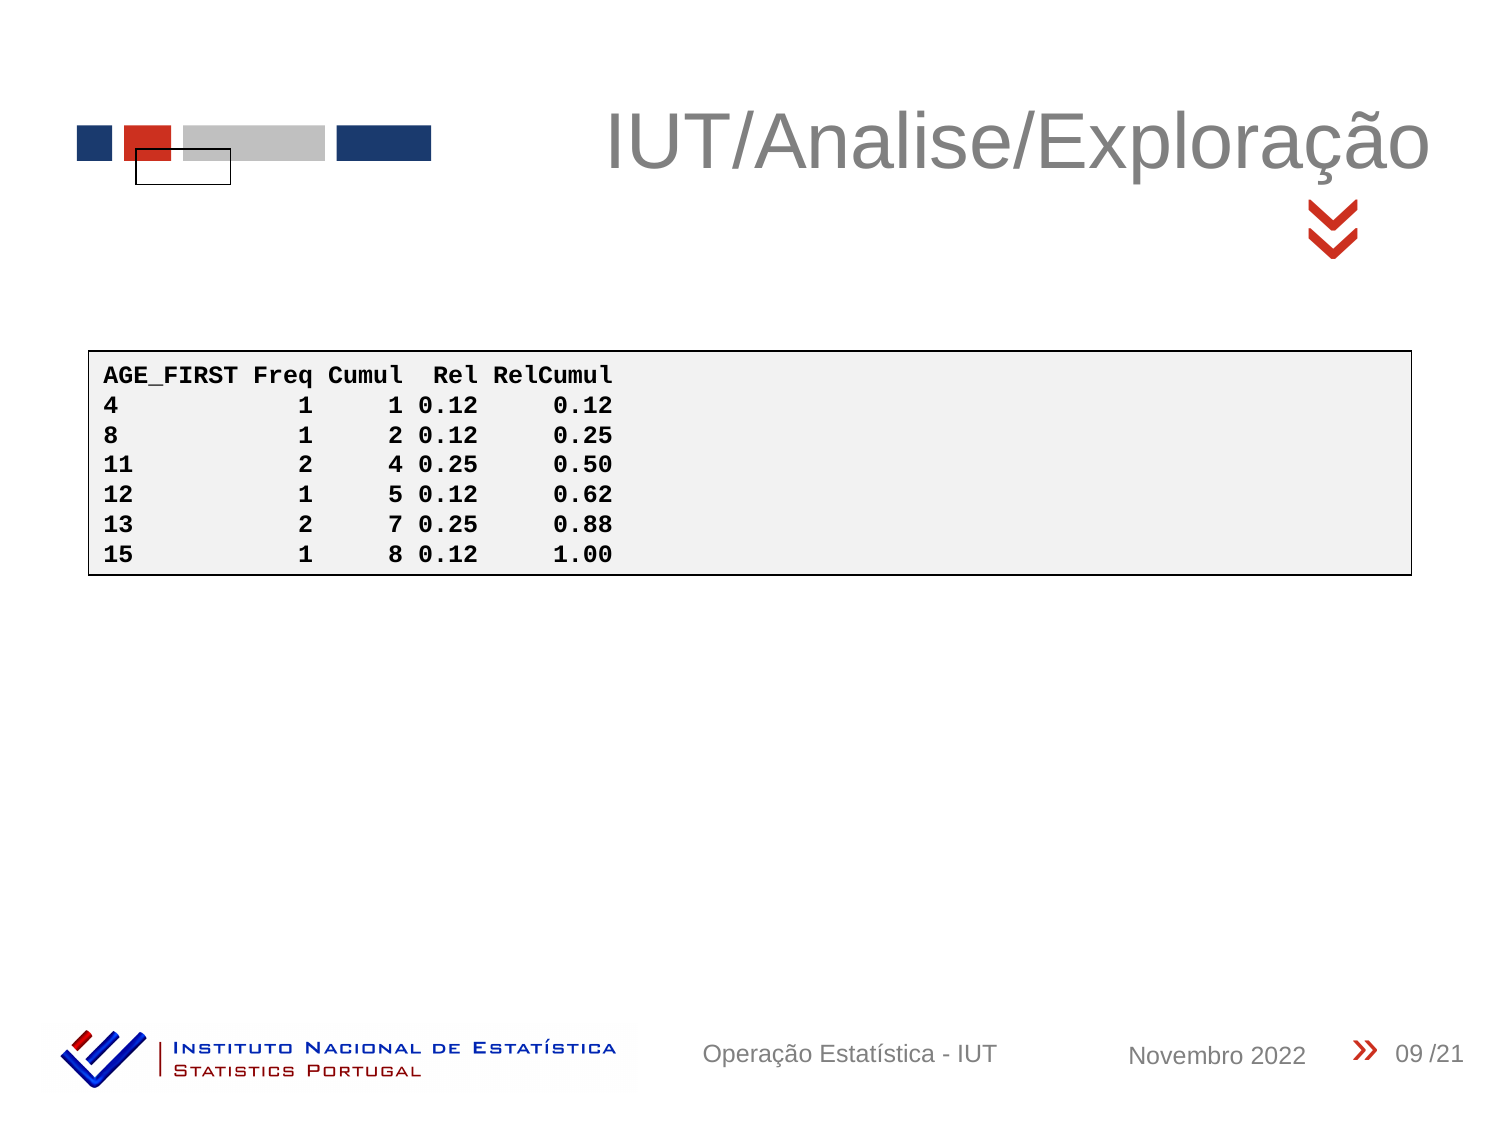

IUT/Analise/Exploração
«
AGE_FIRST Freq Cumul  Rel RelCumul
4            1     1 0.12     0.12
8            1     2 0.12     0.25
11           2     4 0.25     0.50
12           1     5 0.12     0.62
13           2     7 0.25     0.88
15           1     8 0.12     1.00
09